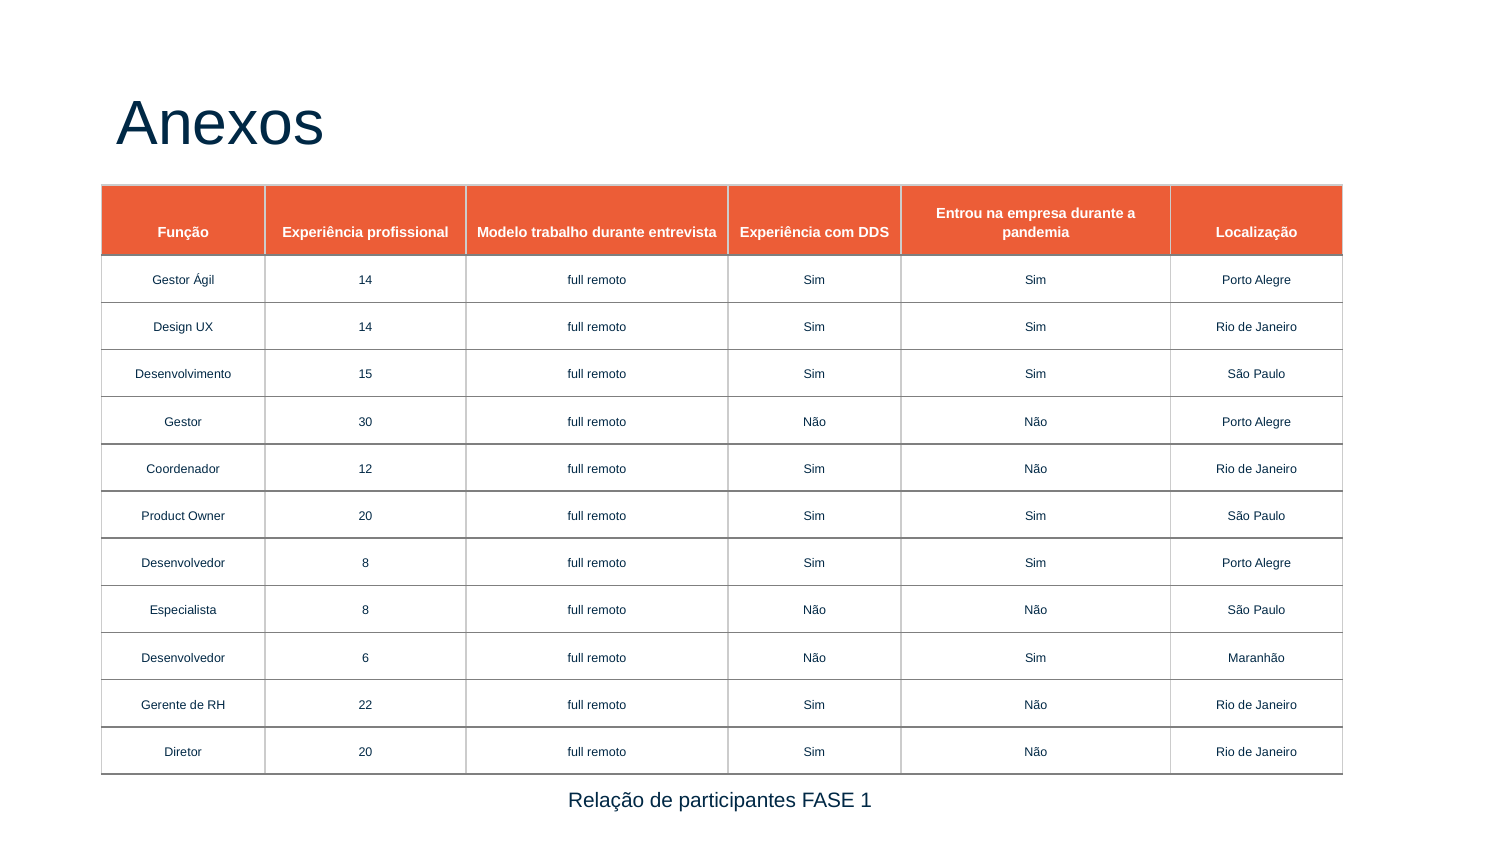

Anexos
| Função | Experiência profissional | Modelo trabalho durante entrevista | Experiência com DDS | Entrou na empresa durante a pandemia | Localização |
| --- | --- | --- | --- | --- | --- |
| Gestor Ágil | 14 | full remoto | Sim | Sim | Porto Alegre |
| Design UX | 14 | full remoto | Sim | Sim | Rio de Janeiro |
| Desenvolvimento | 15 | full remoto | Sim | Sim | São Paulo |
| Gestor | 30 | full remoto | Não | Não | Porto Alegre |
| Coordenador | 12 | full remoto | Sim | Não | Rio de Janeiro |
| Product Owner | 20 | full remoto | Sim | Sim | São Paulo |
| Desenvolvedor | 8 | full remoto | Sim | Sim | Porto Alegre |
| Especialista | 8 | full remoto | Não | Não | São Paulo |
| Desenvolvedor | 6 | full remoto | Não | Sim | Maranhão |
| Gerente de RH | 22 | full remoto | Sim | Não | Rio de Janeiro |
| Diretor | 20 | full remoto | Sim | Não | Rio de Janeiro |
Relação de participantes FASE 1